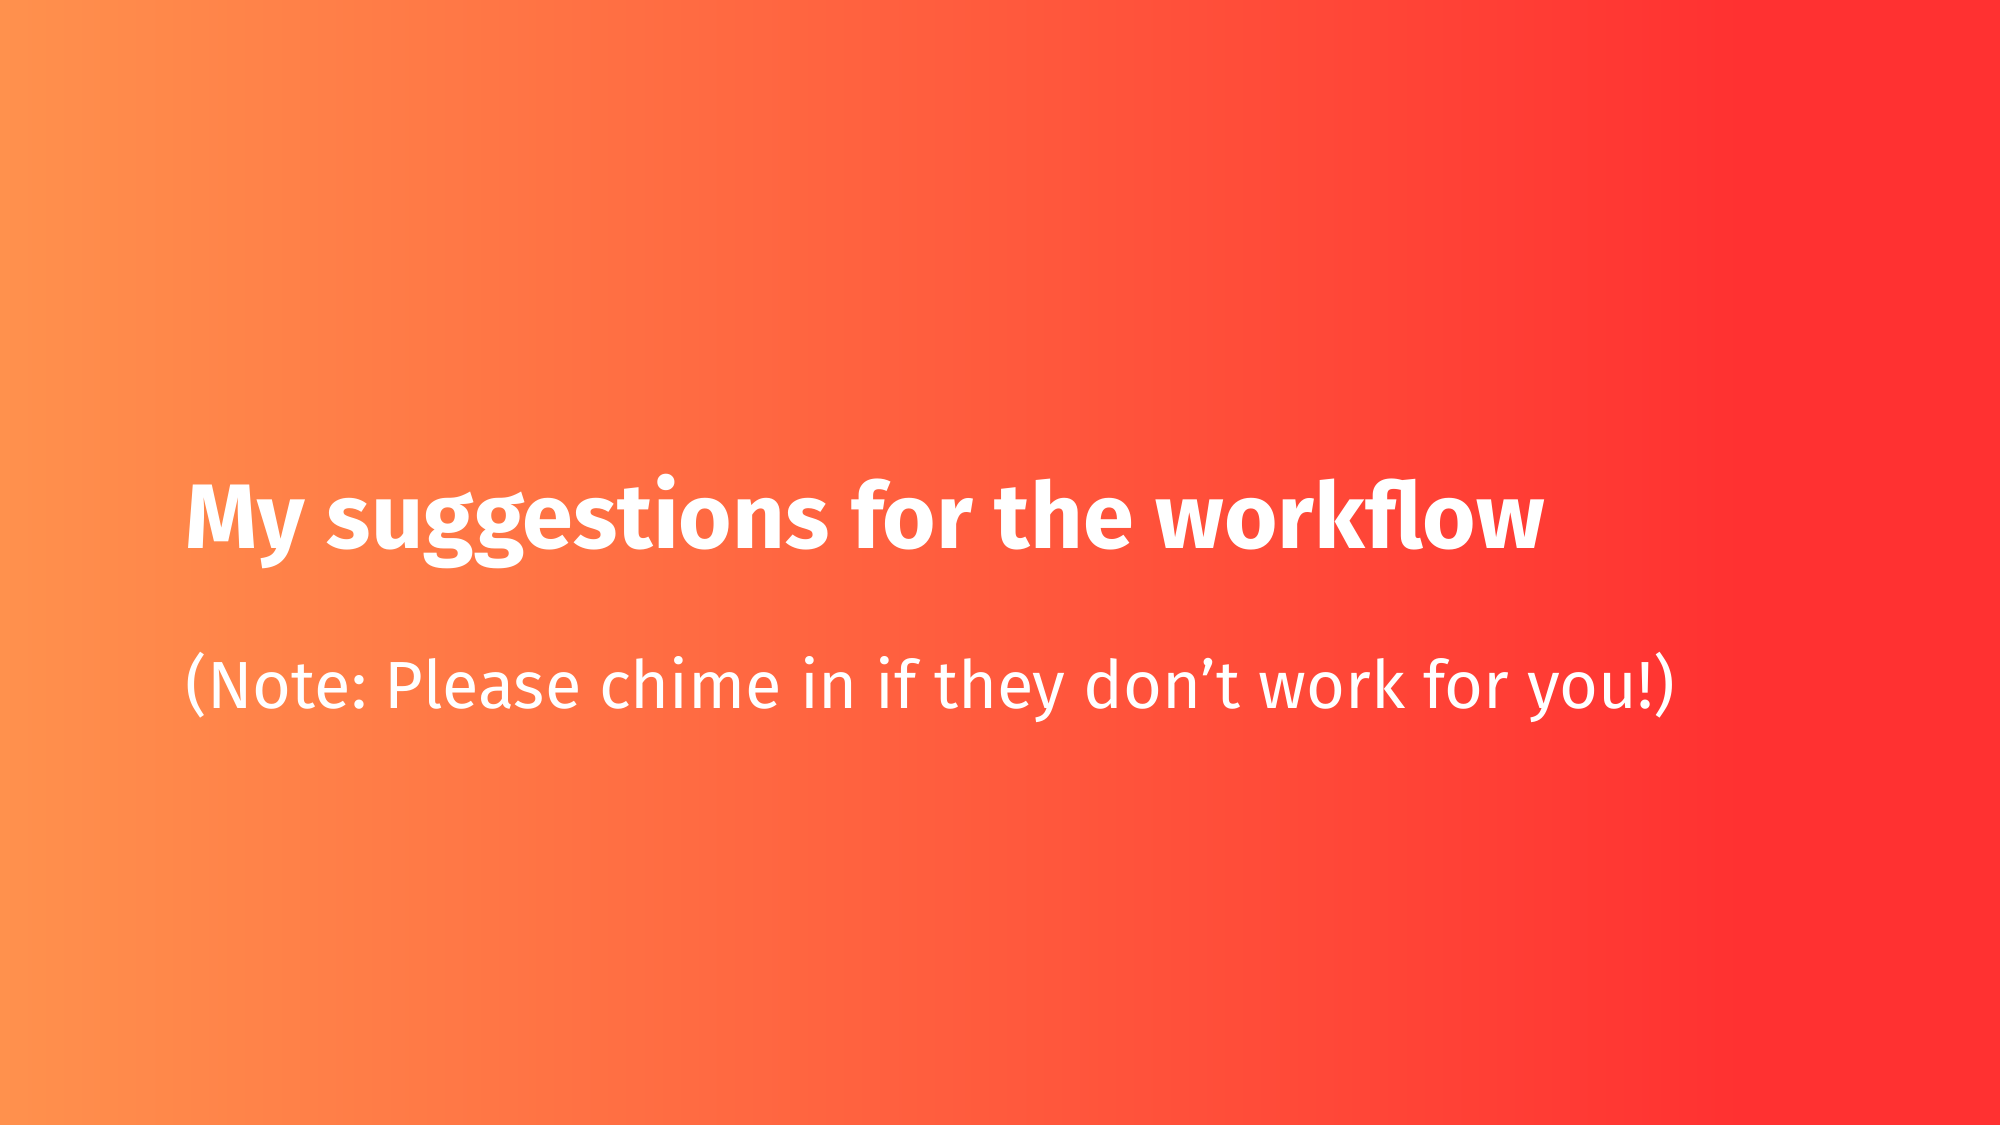

# My suggestions for the workflow
(Note: Please chime in if they don’t work for you!)